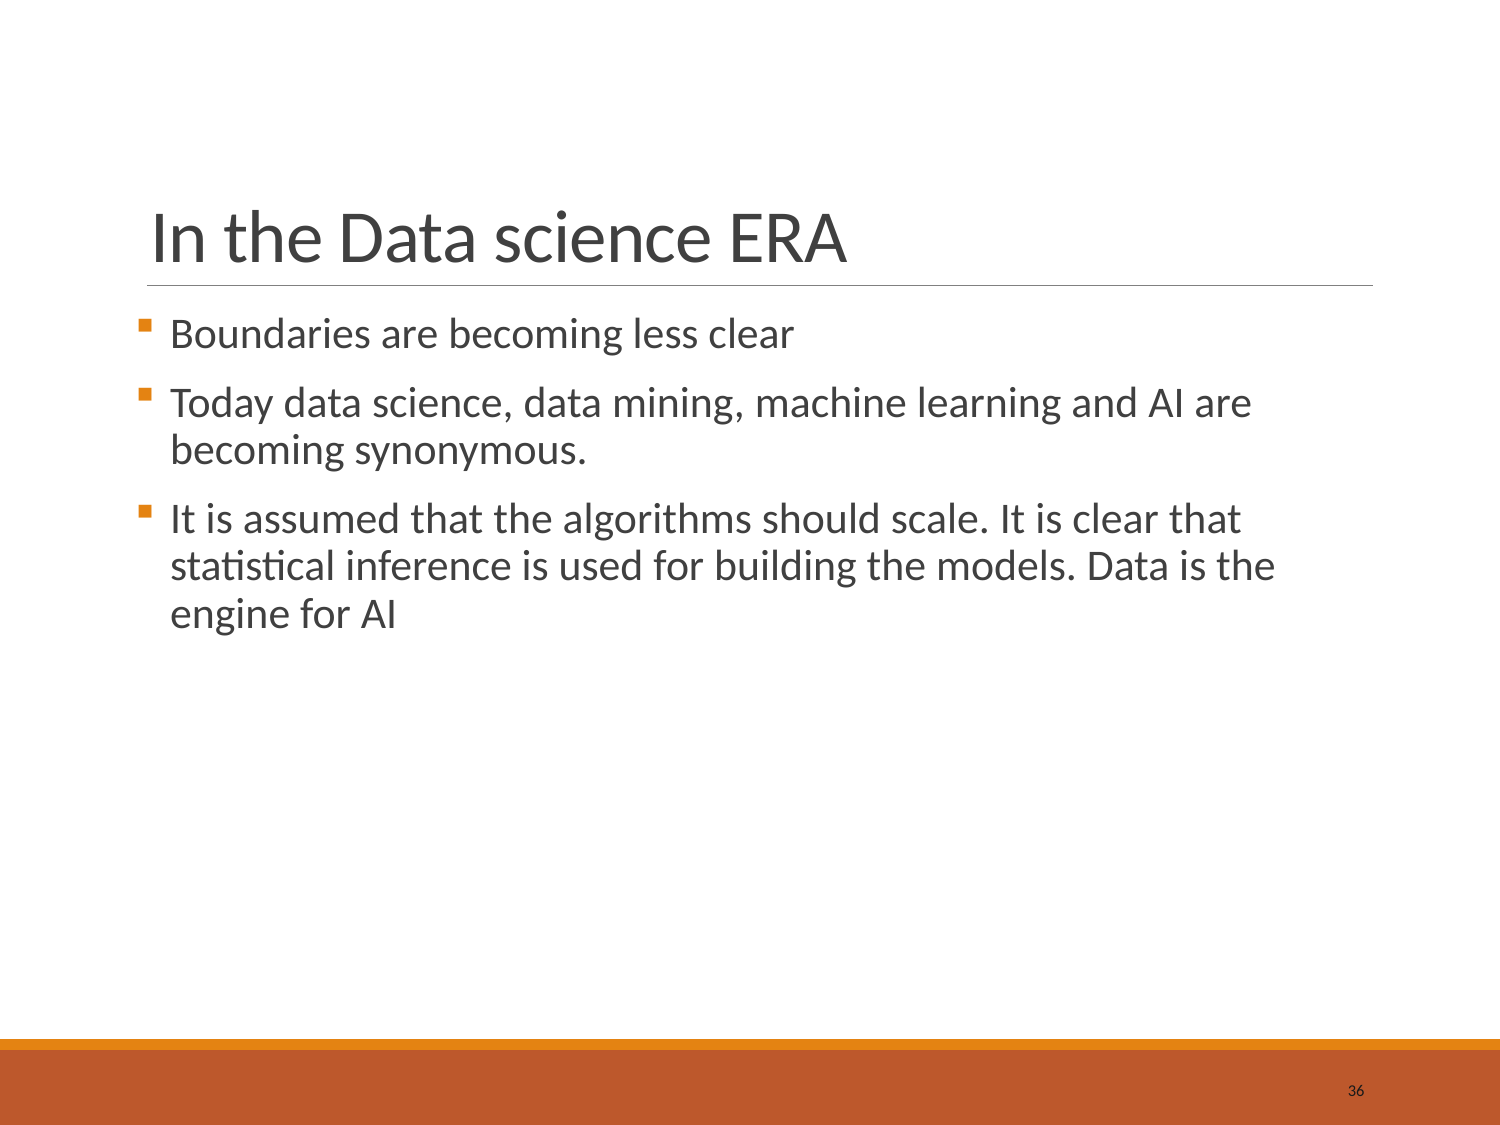

# In the Data science ERA
Boundaries are becoming less clear
Today data science, data mining, machine learning and AI are becoming synonymous.
It is assumed that the algorithms should scale. It is clear that statistical inference is used for building the models. Data is the engine for AI

36